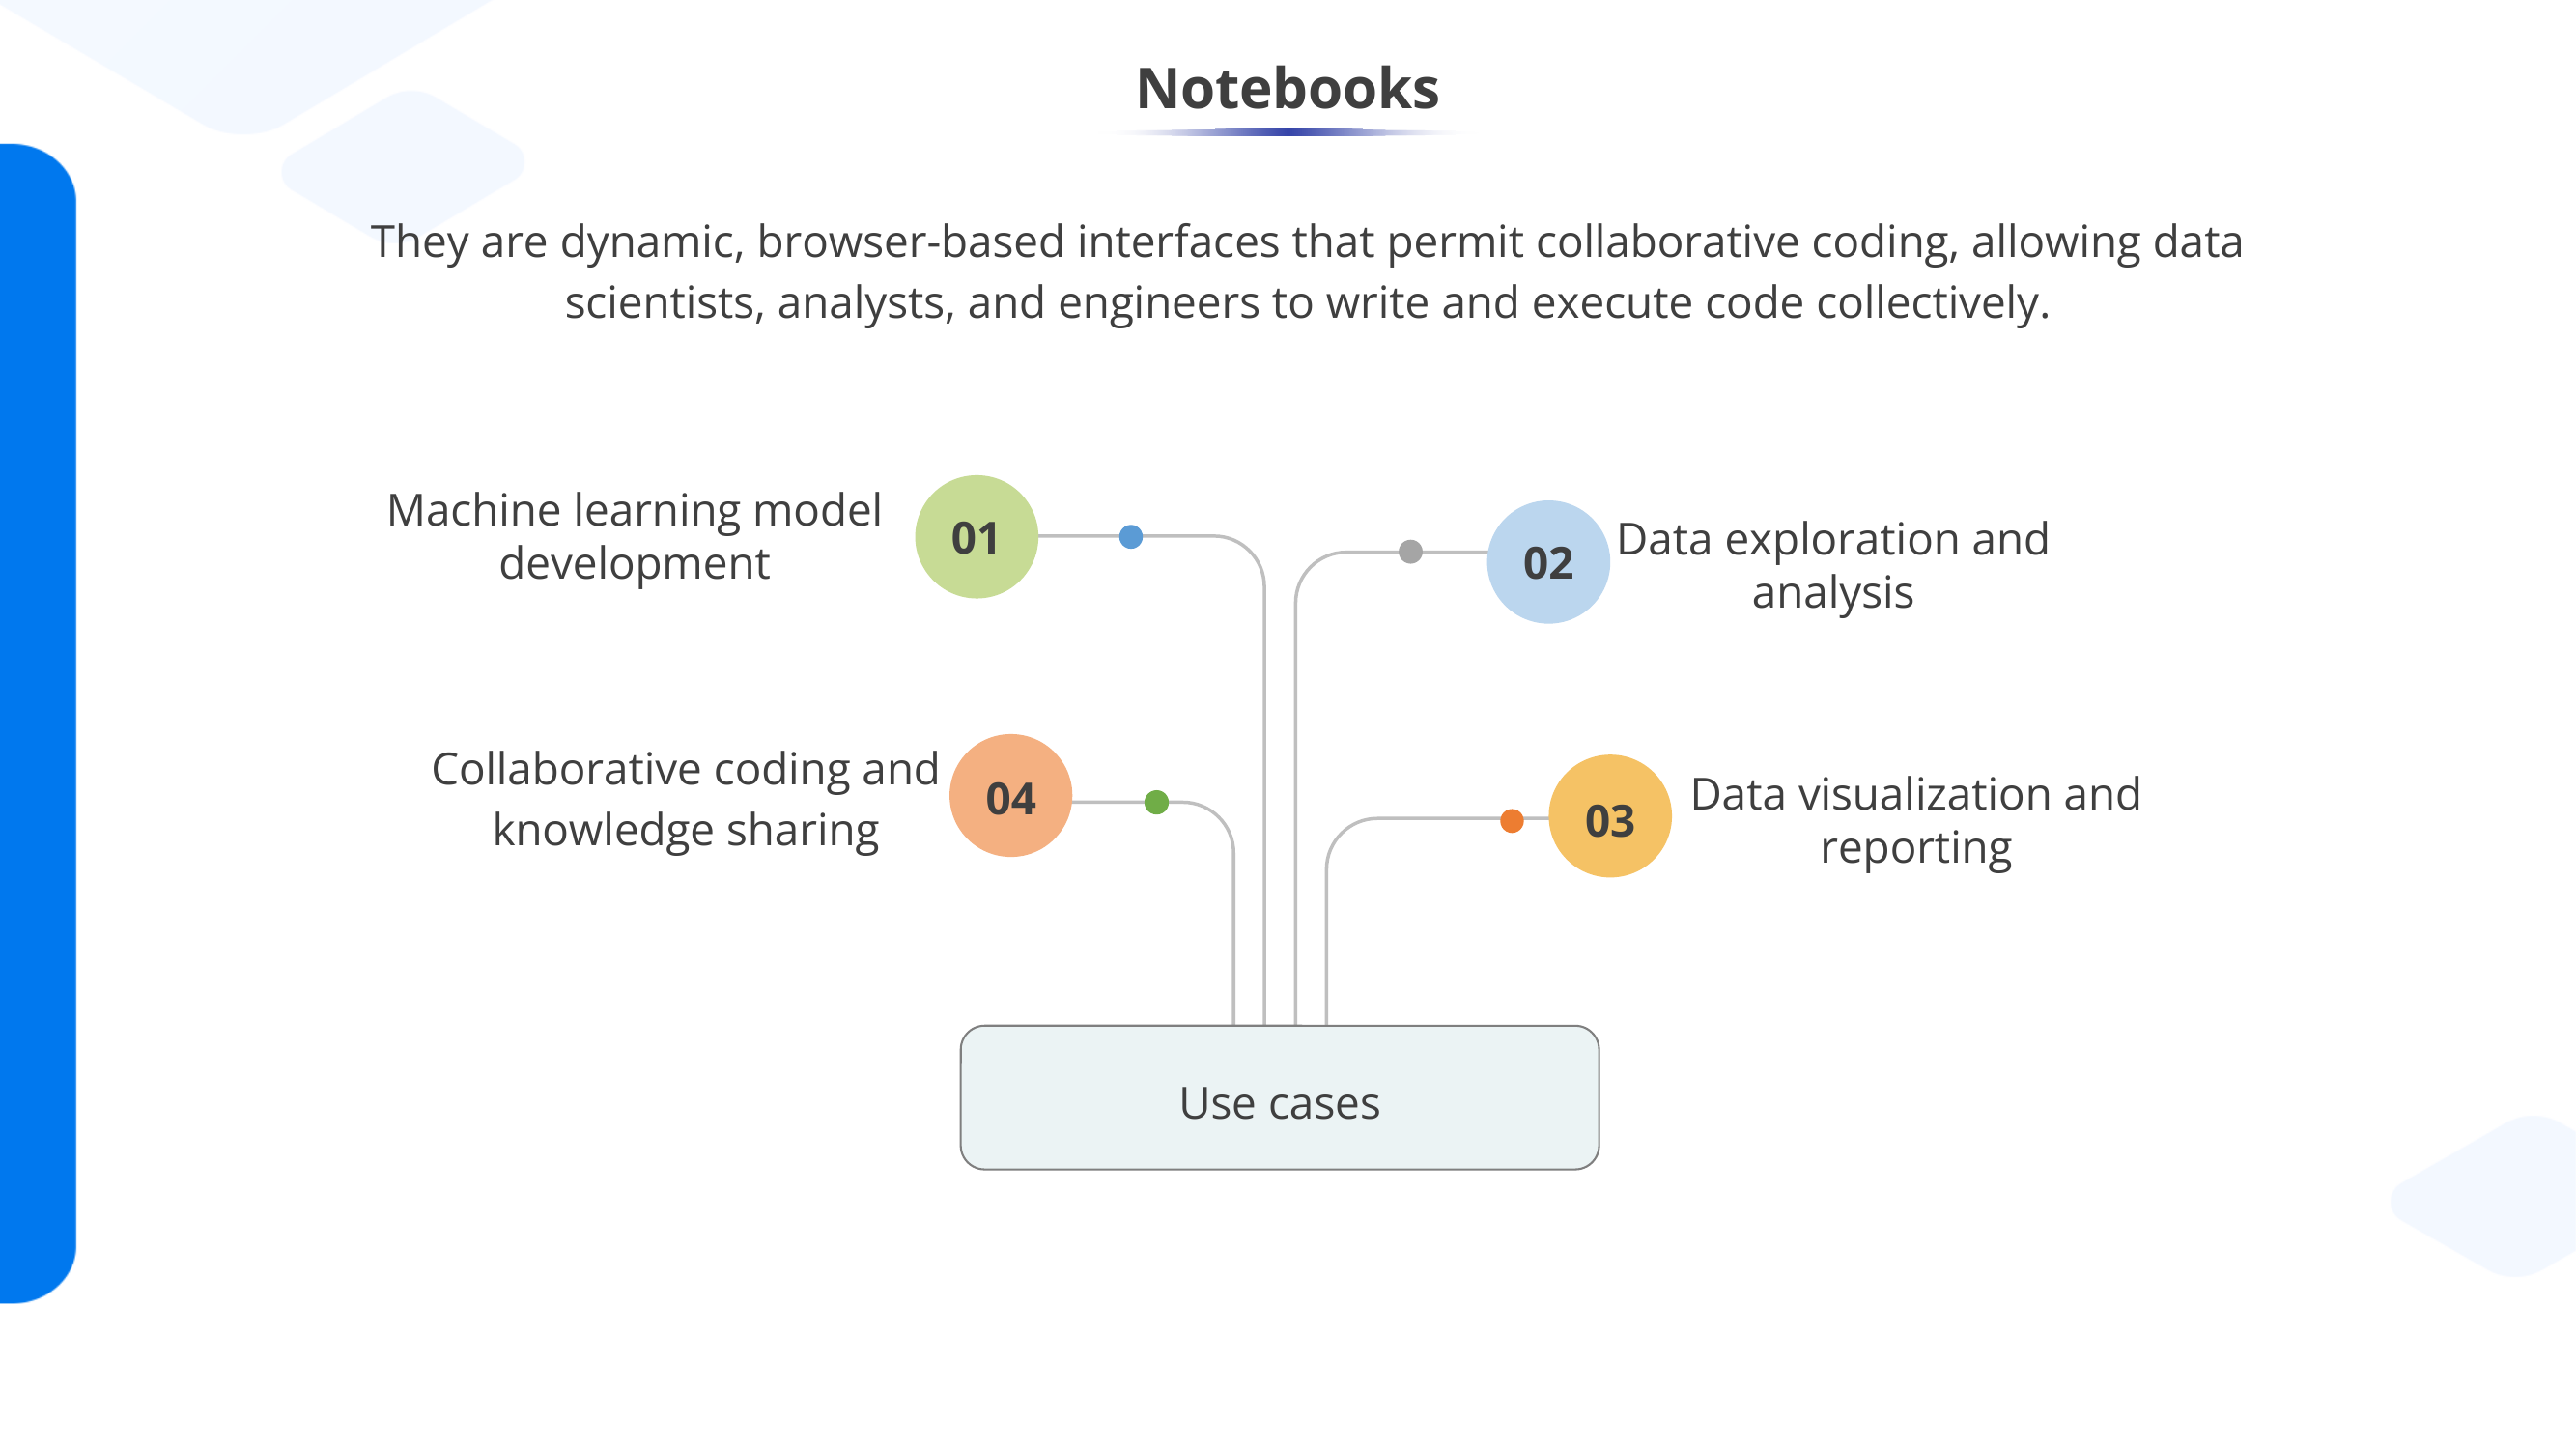

# Notebooks

They are dynamic, browser-based interfaces that permit collaborative coding, allowing data scientists, analysts, and engineers to write and execute code collectively.​
Machine learning model development​

01
Data exploration and analysis

02

Collaborative coding and knowledge sharing

Data visualization and reporting
04
03

Use cases